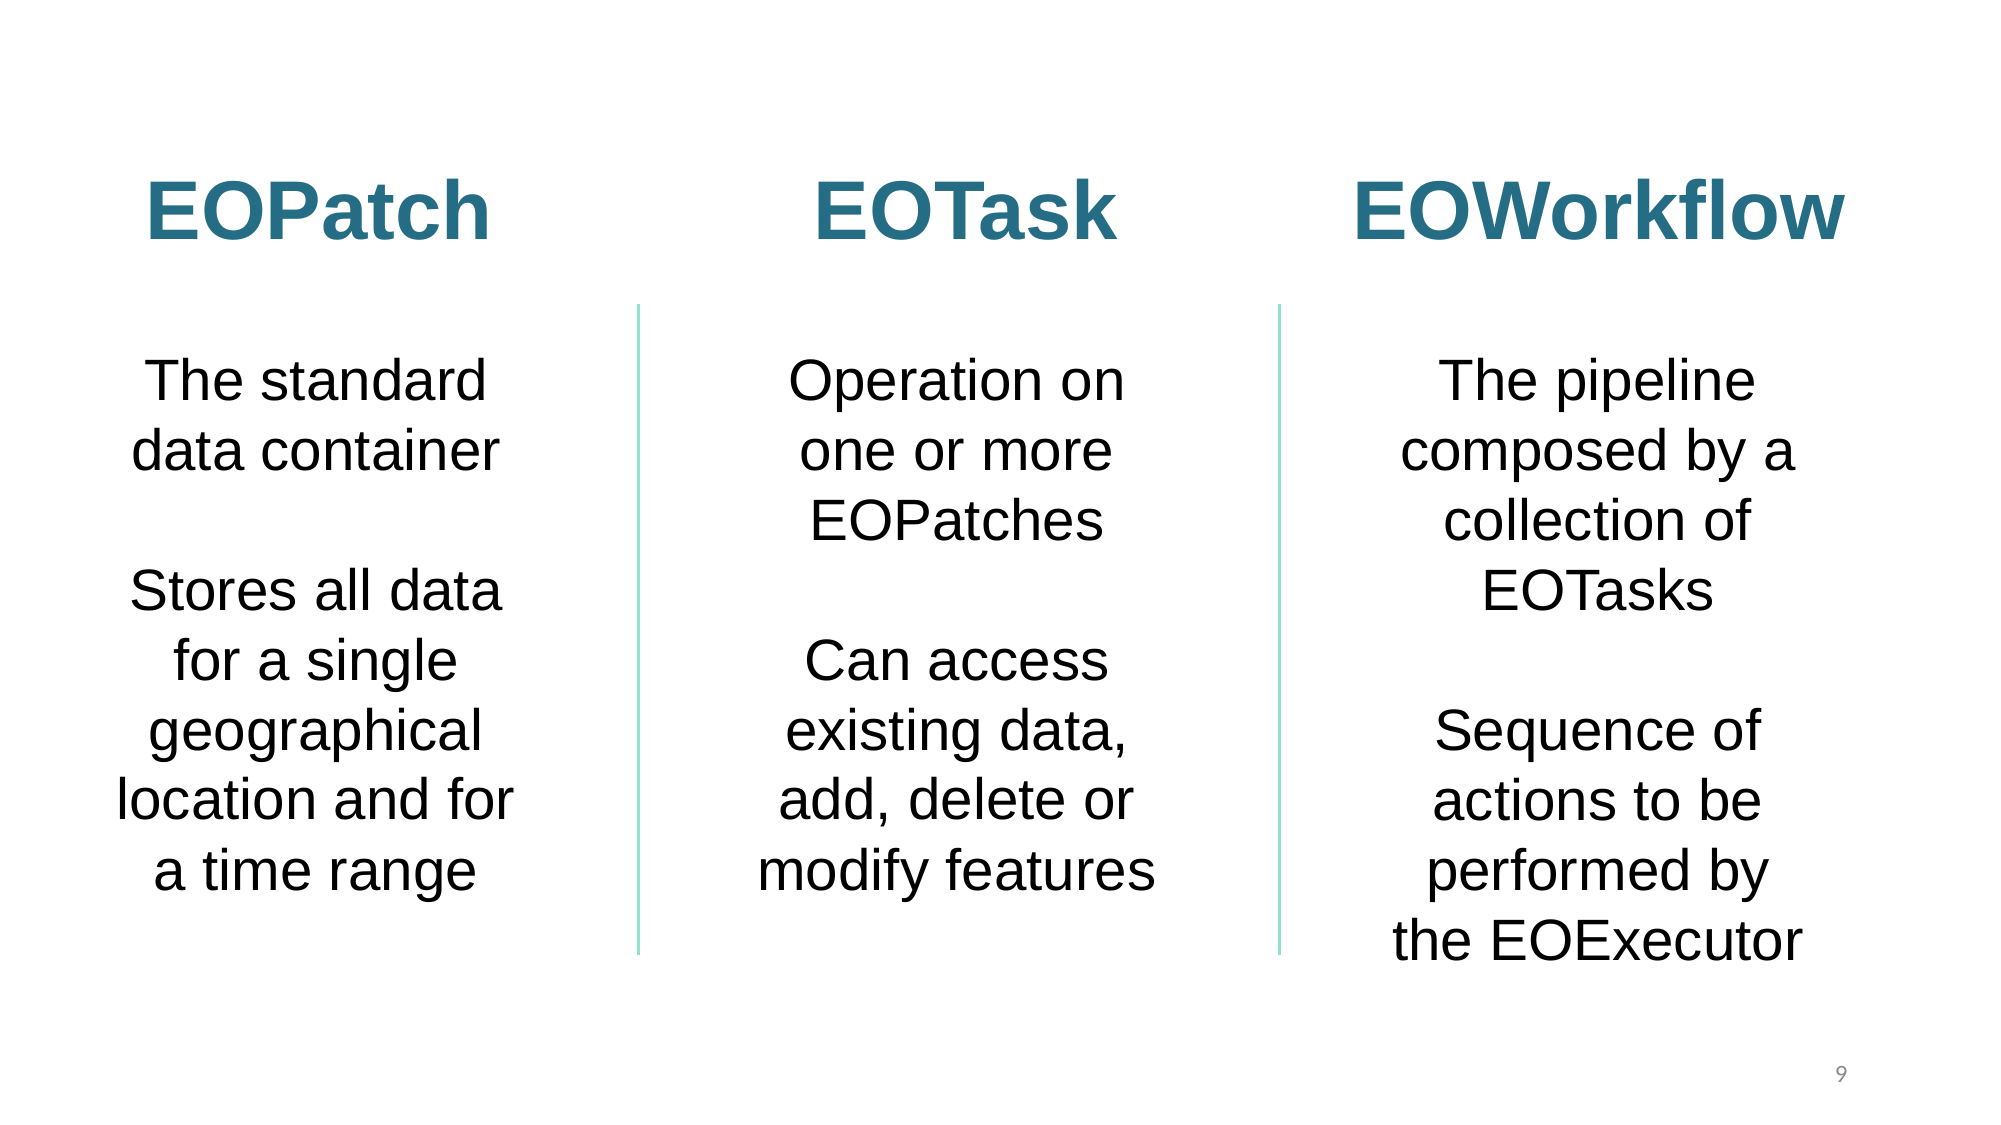

EOPatch
EOTask
EOWorkflow
The standard data container

Stores all data for a single geographical location and for a time range
Operation on one or more EOPatches

Can access existing data, add, delete or modify features
The pipeline composed by a collection of EOTasks

Sequence of actions to be performed by the EOExecutor
9